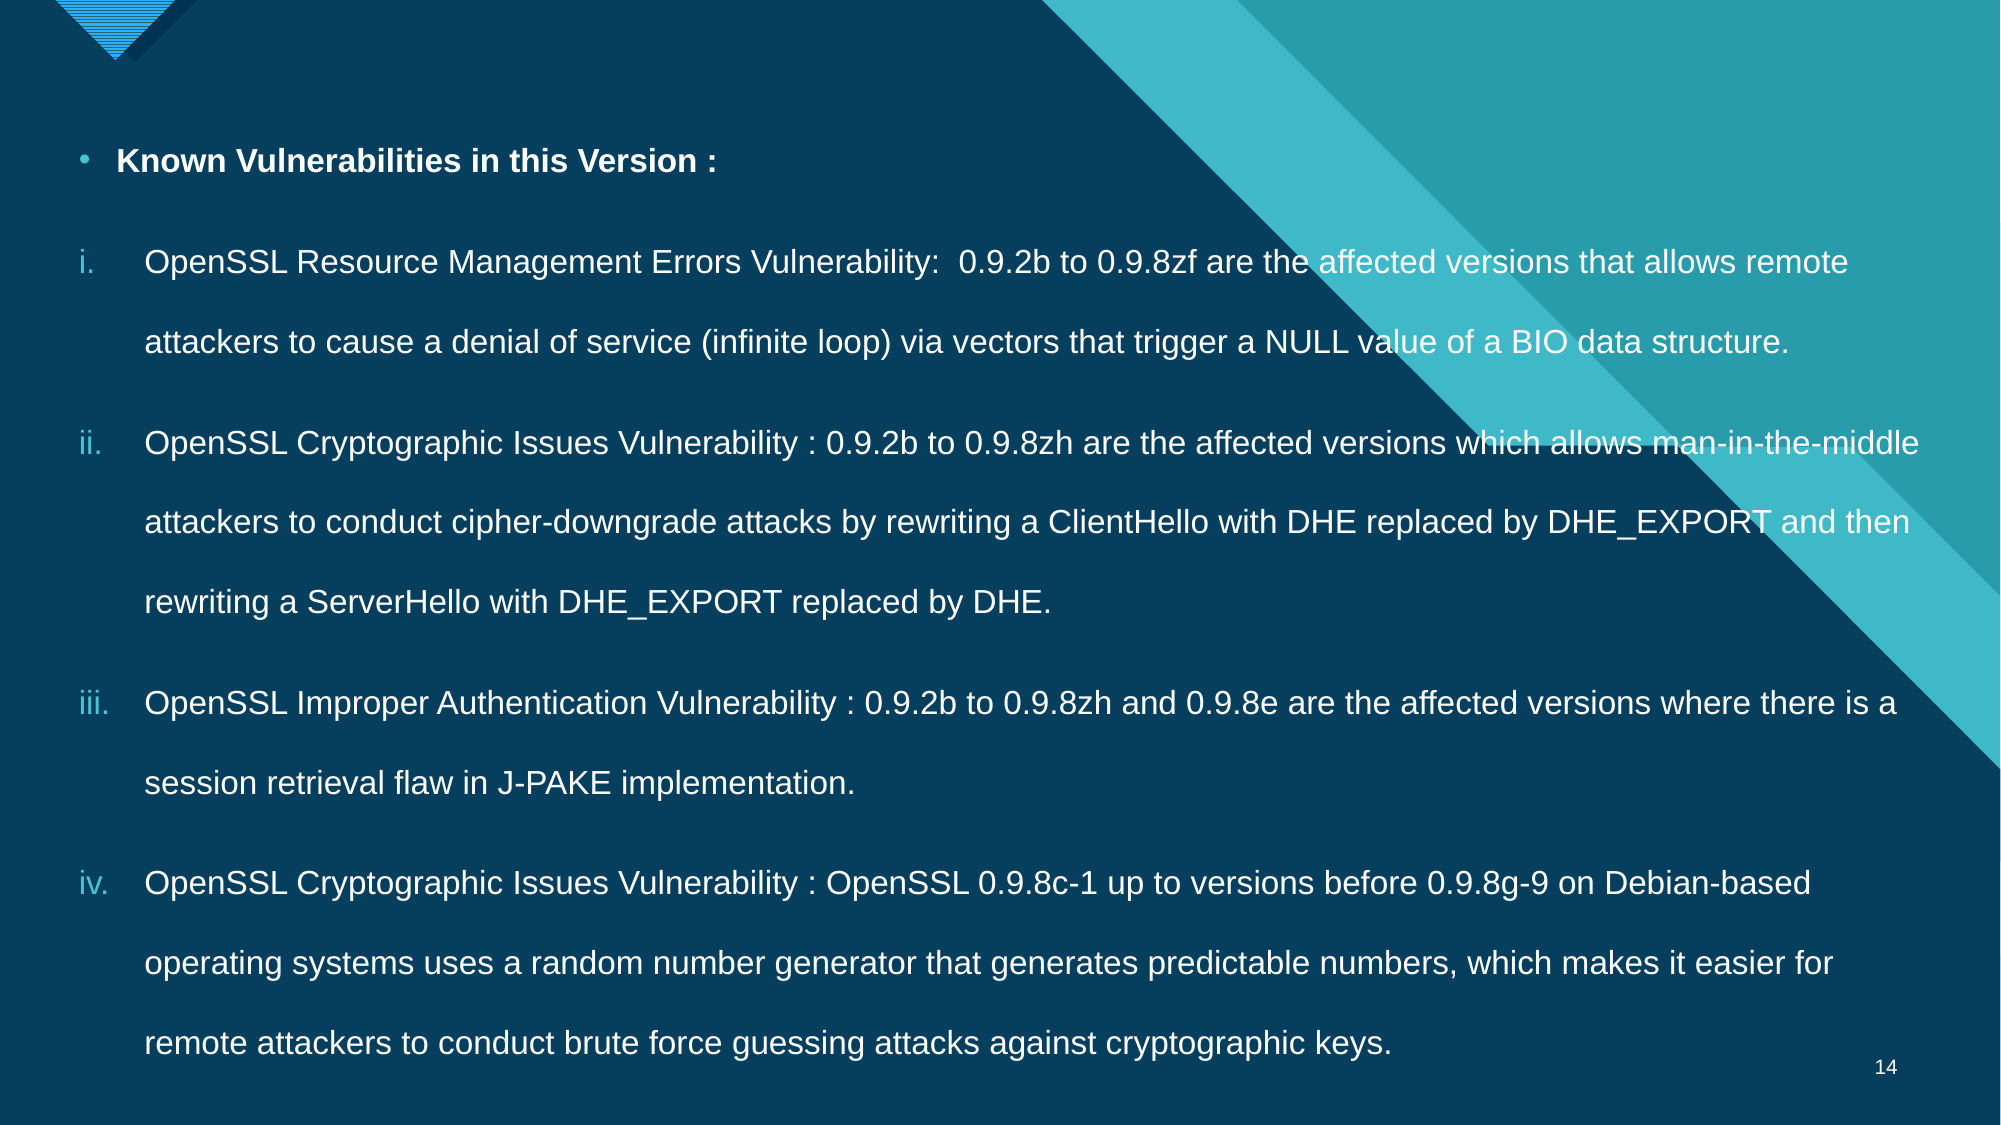

Known Vulnerabilities in this Version :
OpenSSL Resource Management Errors Vulnerability:  0.9.2b to 0.9.8zf are the affected versions that allows remote attackers to cause a denial of service (infinite loop) via vectors that trigger a NULL value of a BIO data structure.
OpenSSL Cryptographic Issues Vulnerability : 0.9.2b to 0.9.8zh are the affected versions which allows man-in-the-middle attackers to conduct cipher-downgrade attacks by rewriting a ClientHello with DHE replaced by DHE_EXPORT and then rewriting a ServerHello with DHE_EXPORT replaced by DHE.
OpenSSL Improper Authentication Vulnerability : 0.9.2b to 0.9.8zh and 0.9.8e are the affected versions where there is a session retrieval flaw in J-PAKE implementation.
OpenSSL Cryptographic Issues Vulnerability : OpenSSL 0.9.8c-1 up to versions before 0.9.8g-9 on Debian-based operating systems uses a random number generator that generates predictable numbers, which makes it easier for remote attackers to conduct brute force guessing attacks against cryptographic keys.
14